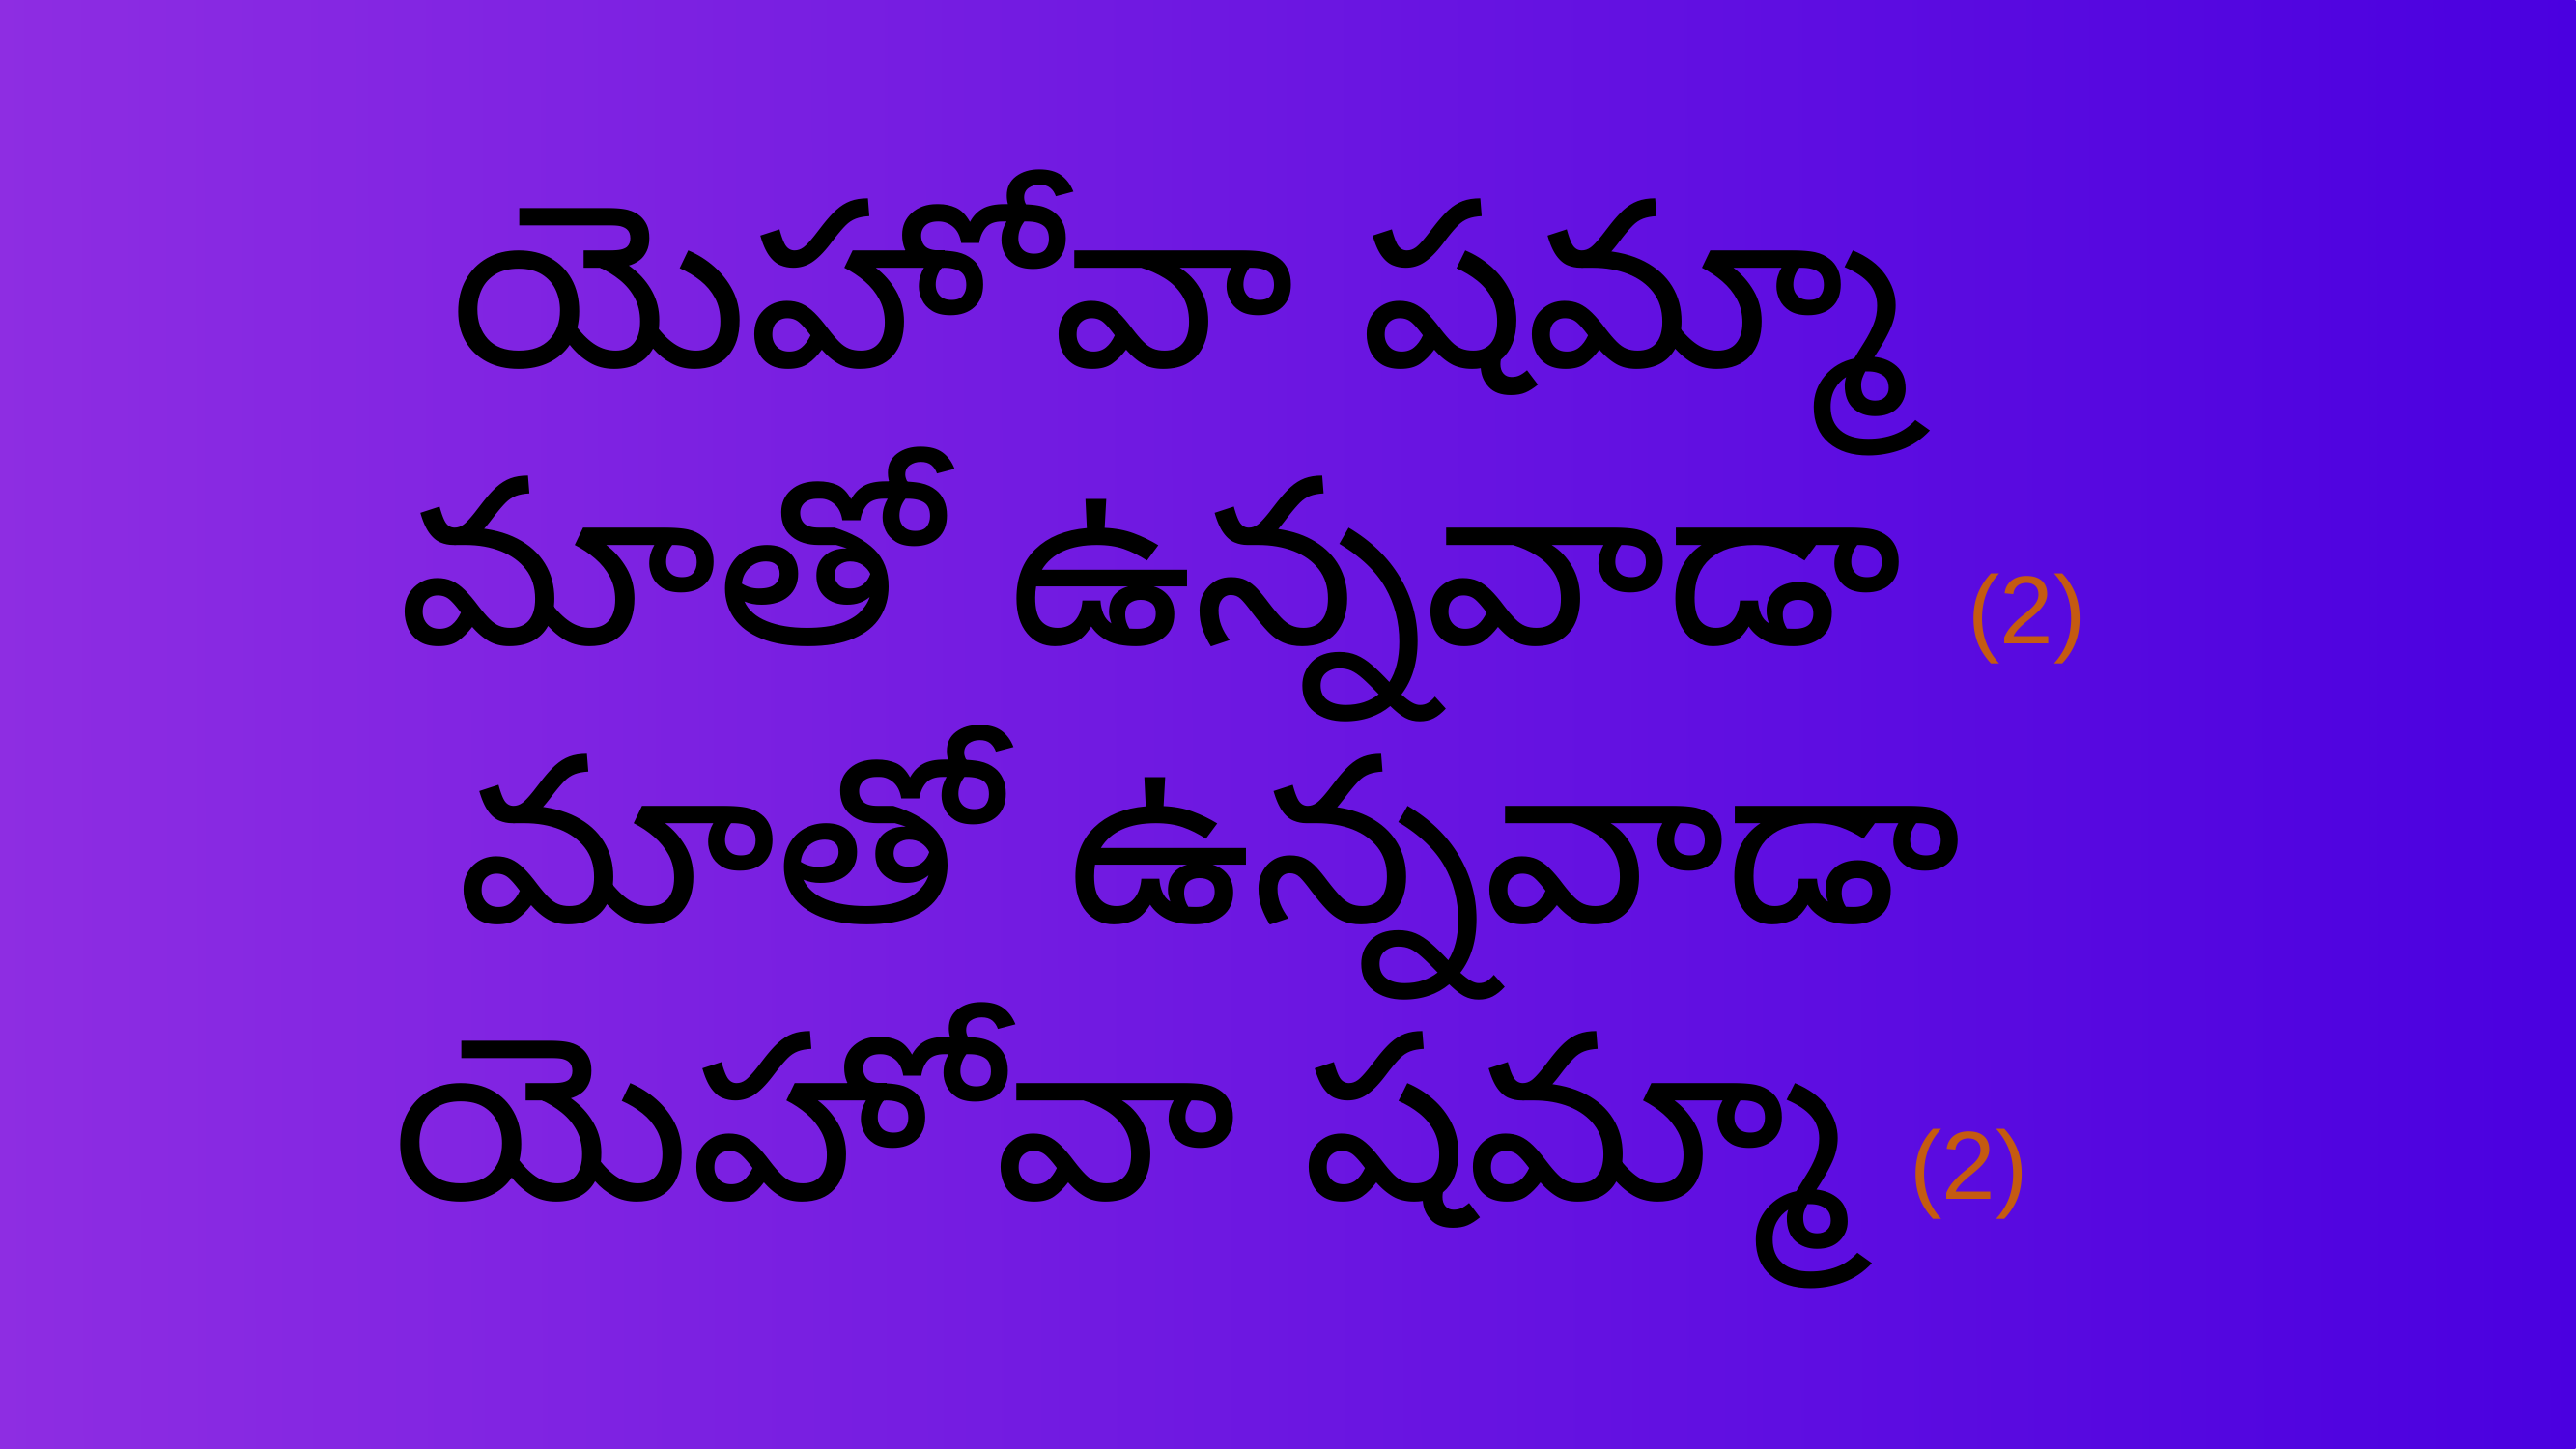

యెహోవా షమ్మా
మాతో ఉన్నవాడా (2)
మాతో ఉన్నవాడా
యెహోవా షమ్మా (2)